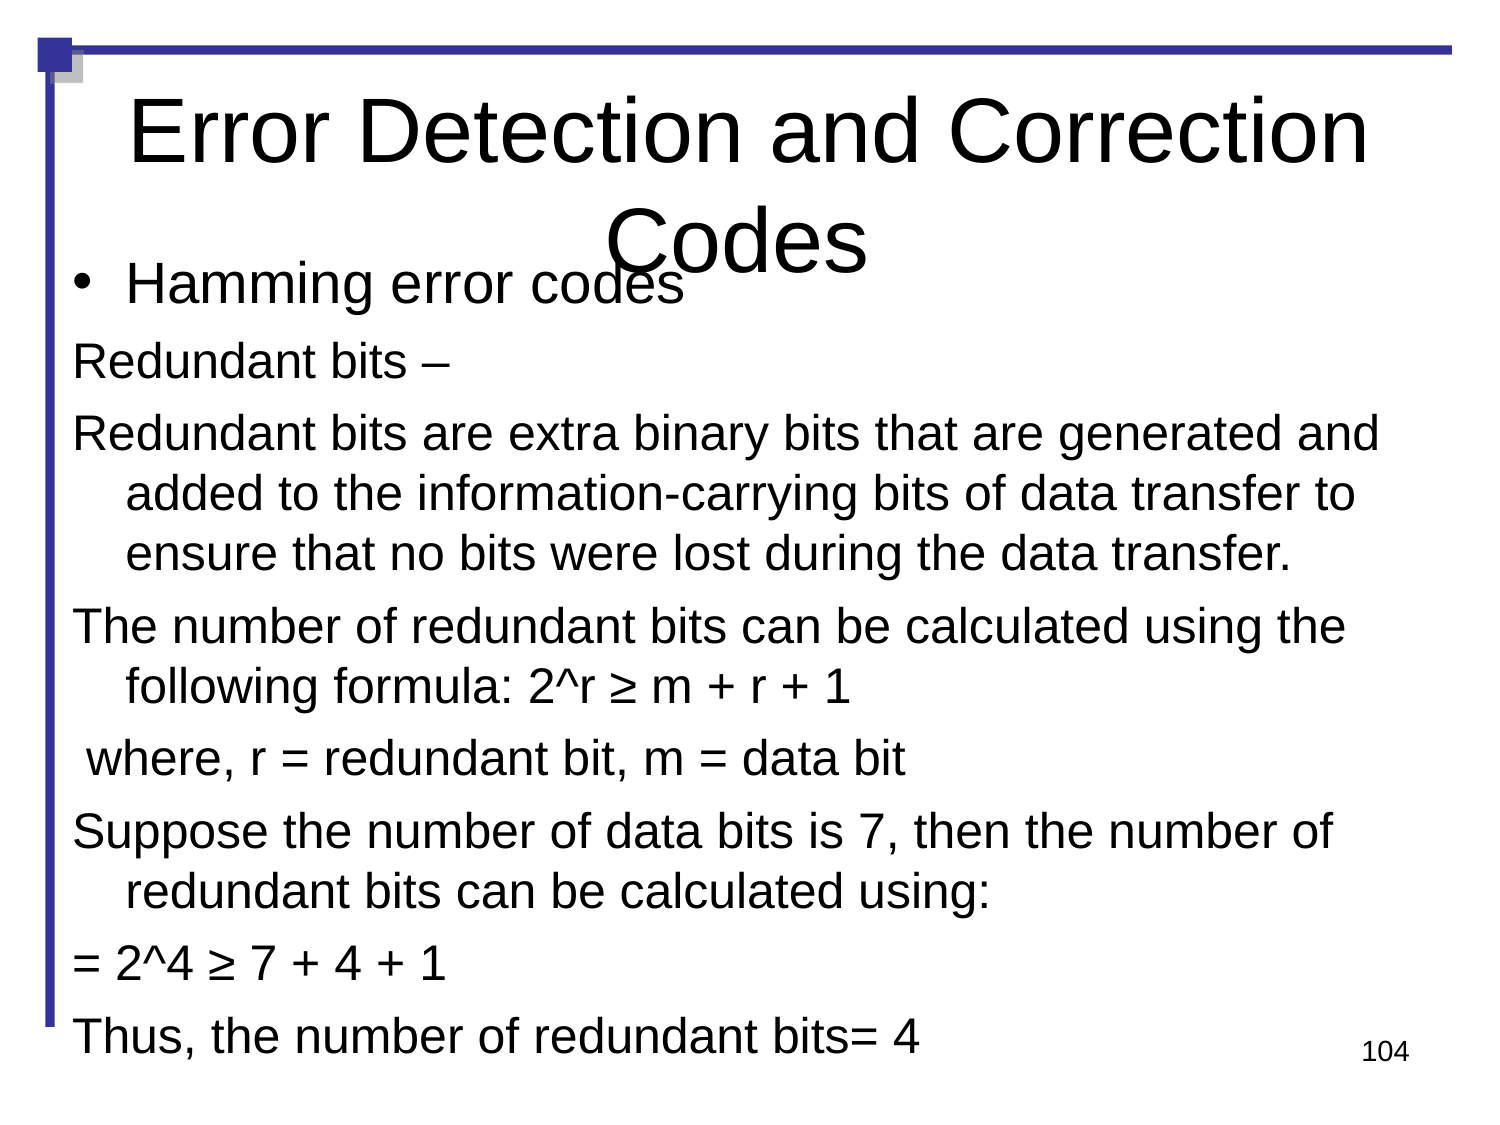

Error Detection and Correction Codes
Hamming error codes
Redundant bits –
Redundant bits are extra binary bits that are generated and added to the information-carrying bits of data transfer to ensure that no bits were lost during the data transfer.
The number of redundant bits can be calculated using the following formula: 2^r ≥ m + r + 1
 where, r = redundant bit, m = data bit
Suppose the number of data bits is 7, then the number of redundant bits can be calculated using:
= 2^4 ≥ 7 + 4 + 1
Thus, the number of redundant bits= 4
104